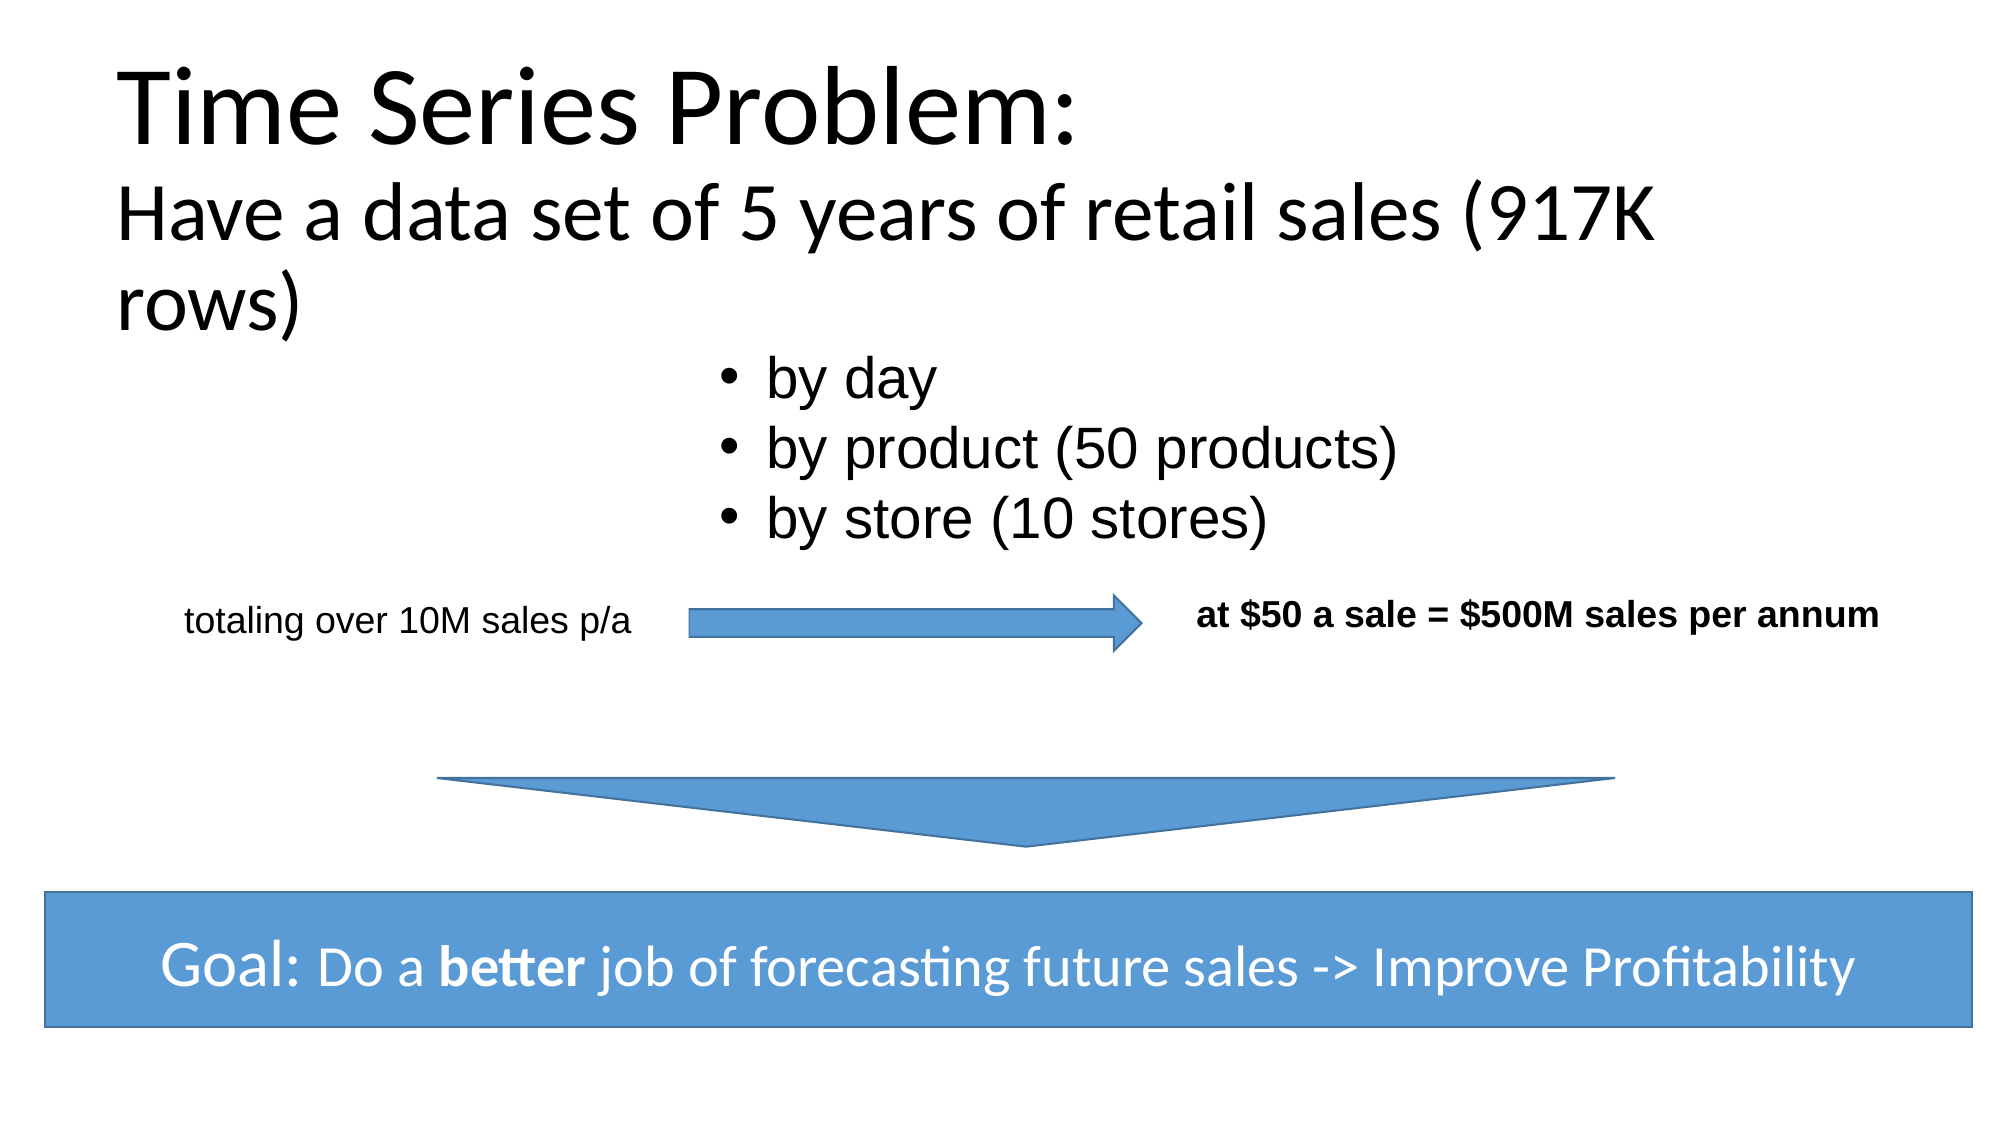

# Time Series Problem: Have a data set of 5 years of retail sales (917K rows)
by day
by product (50 products)
by store (10 stores)

at $50 a sale = $500M sales per annum
totaling over 10M sales p/a

Goal: Do a better job of forecasting future sales -> Improve Profitability